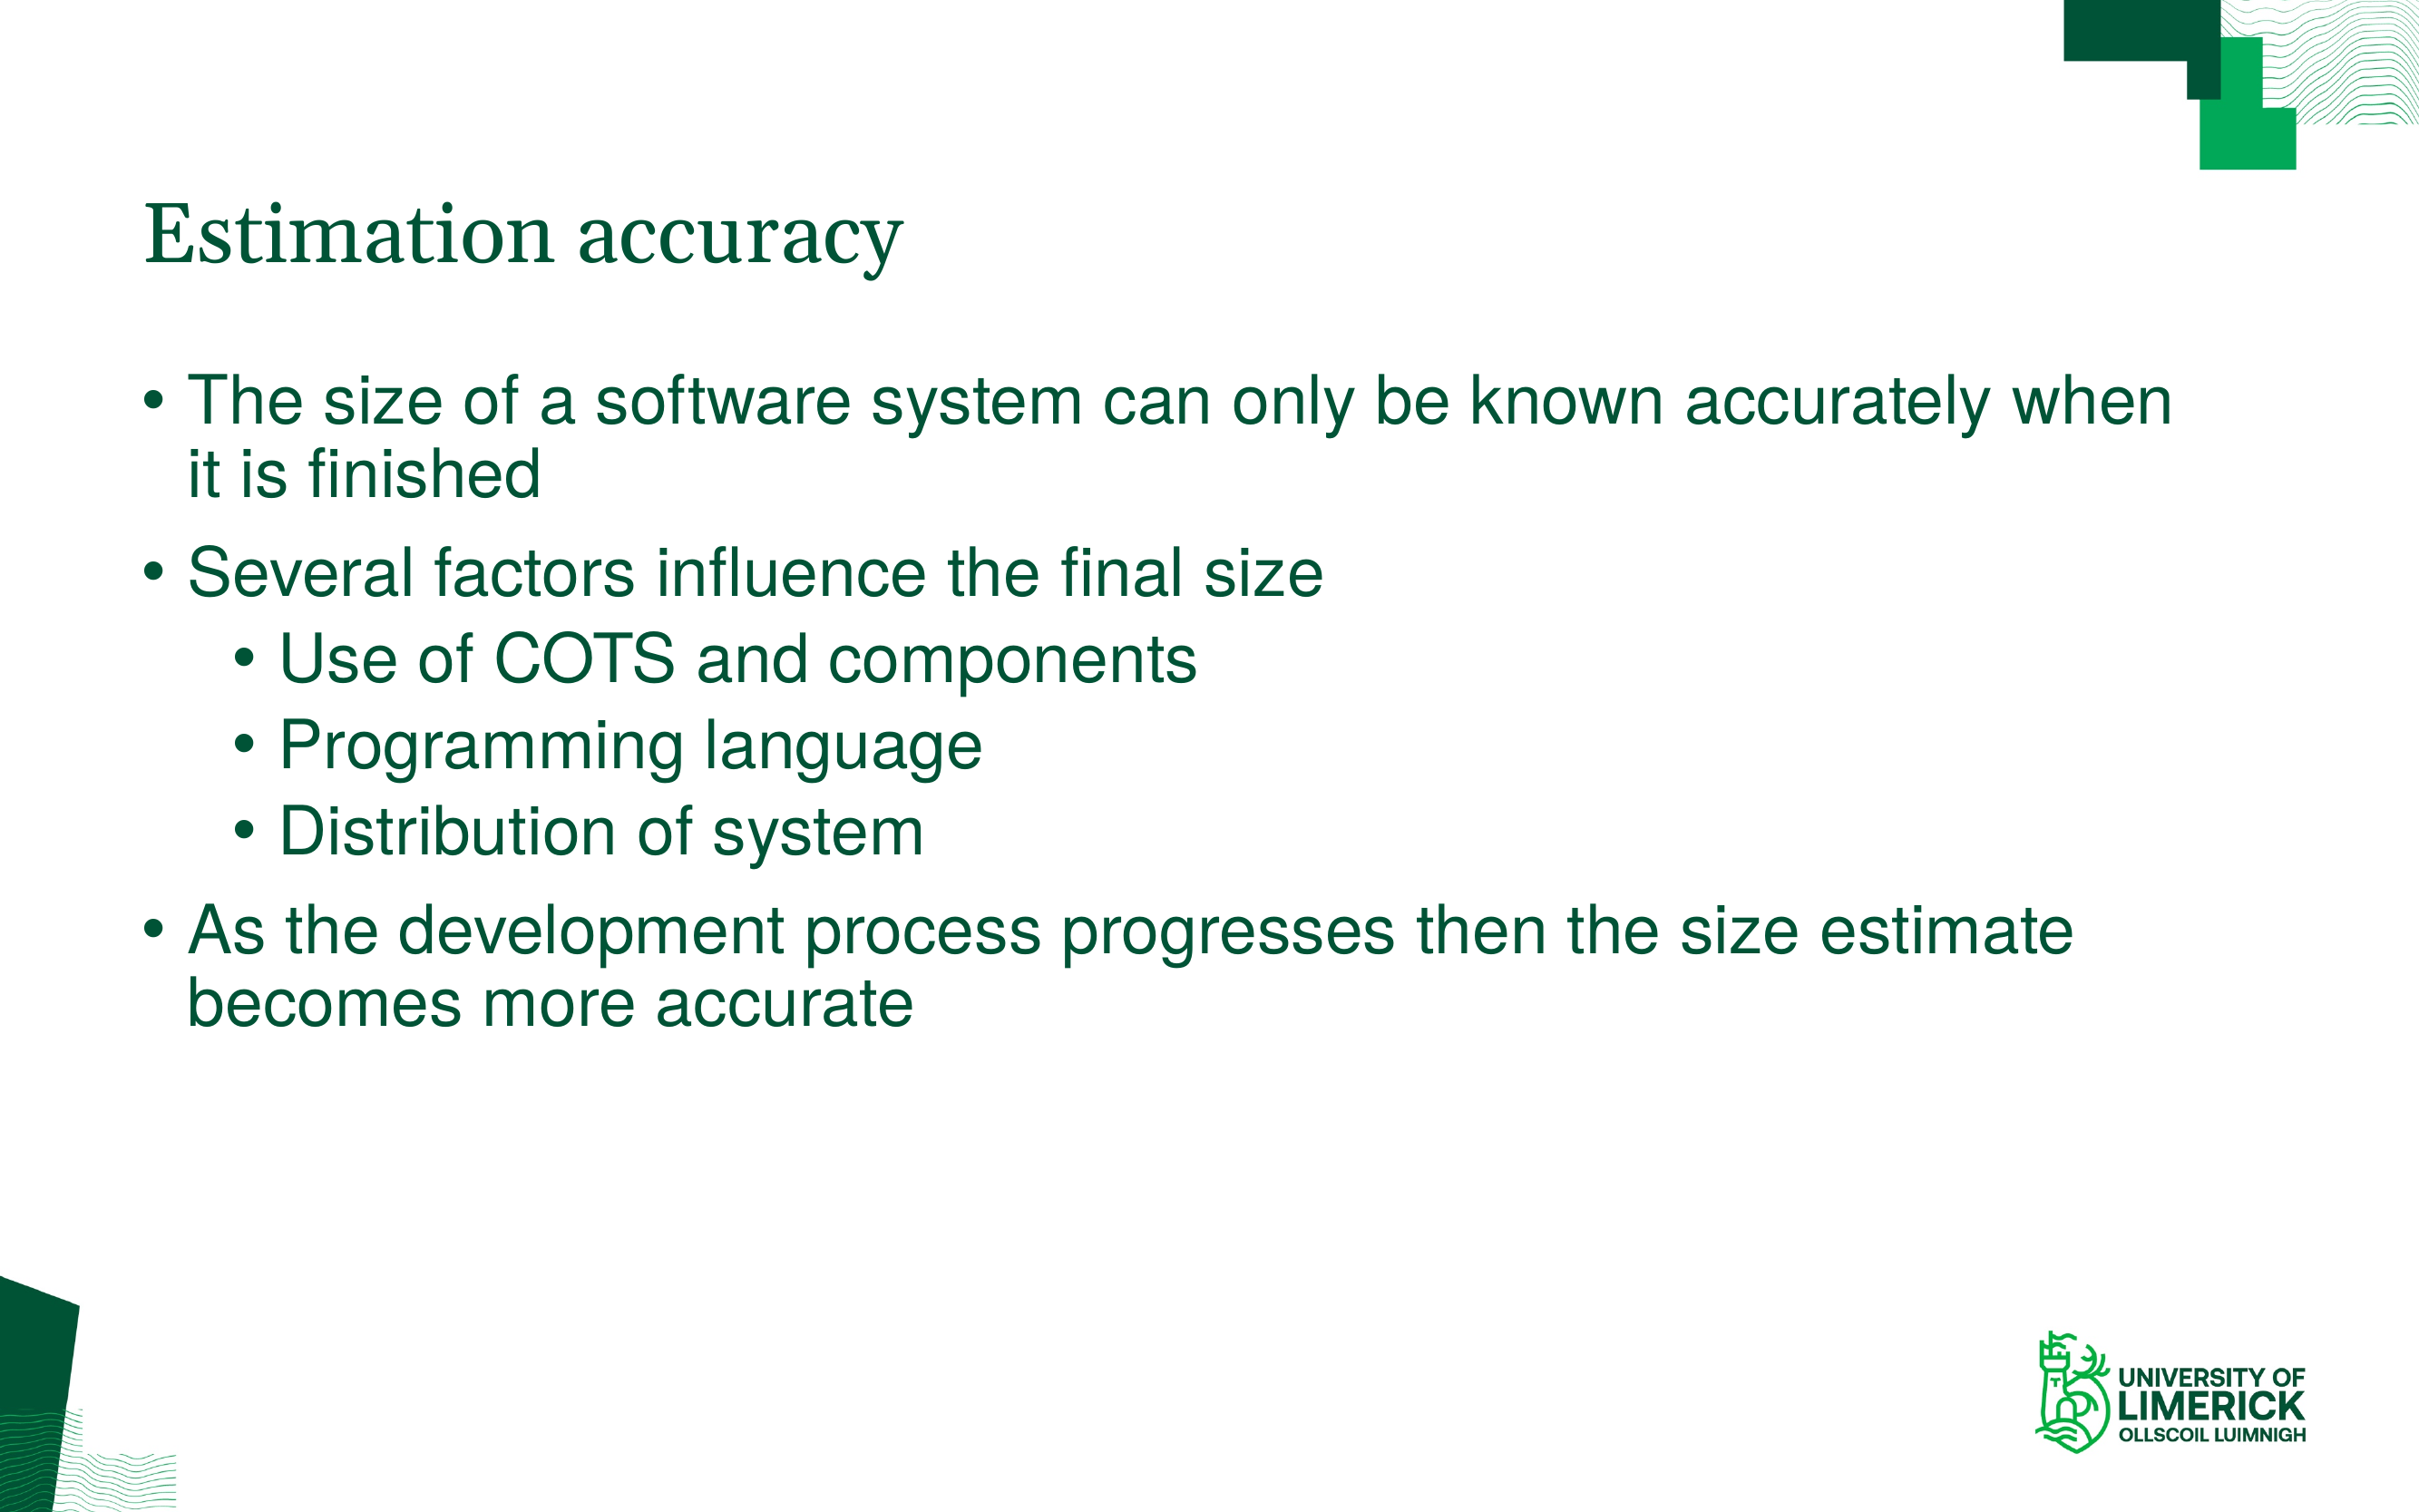

# Estimation accuracy
The size of a software system can only be known accurately when it is finished
Several factors influence the final size
Use of COTS and components
Programming language
Distribution of system
As the development process progresses then the size estimate becomes more accurate